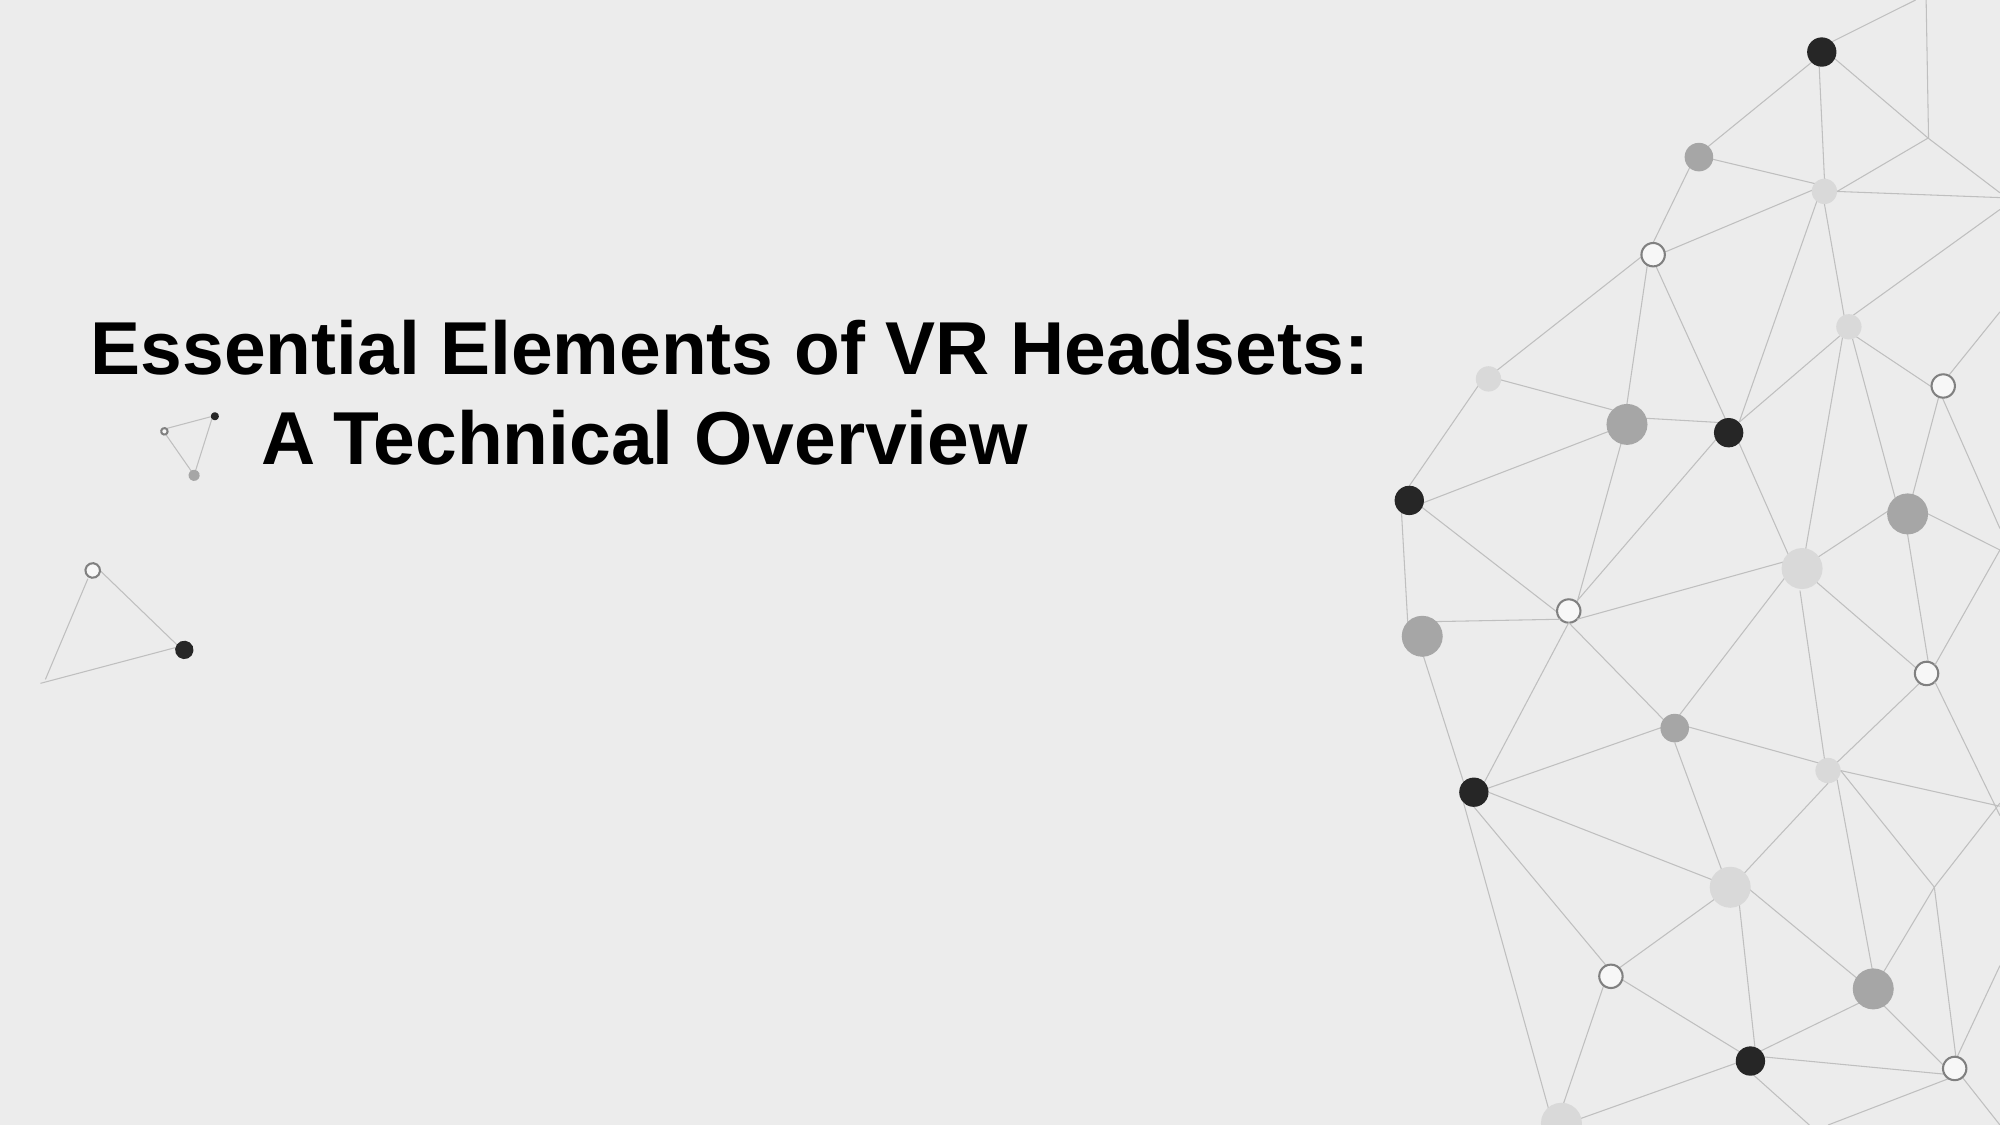

Essential Elements of VR Headsets:
	 A Technical Overview